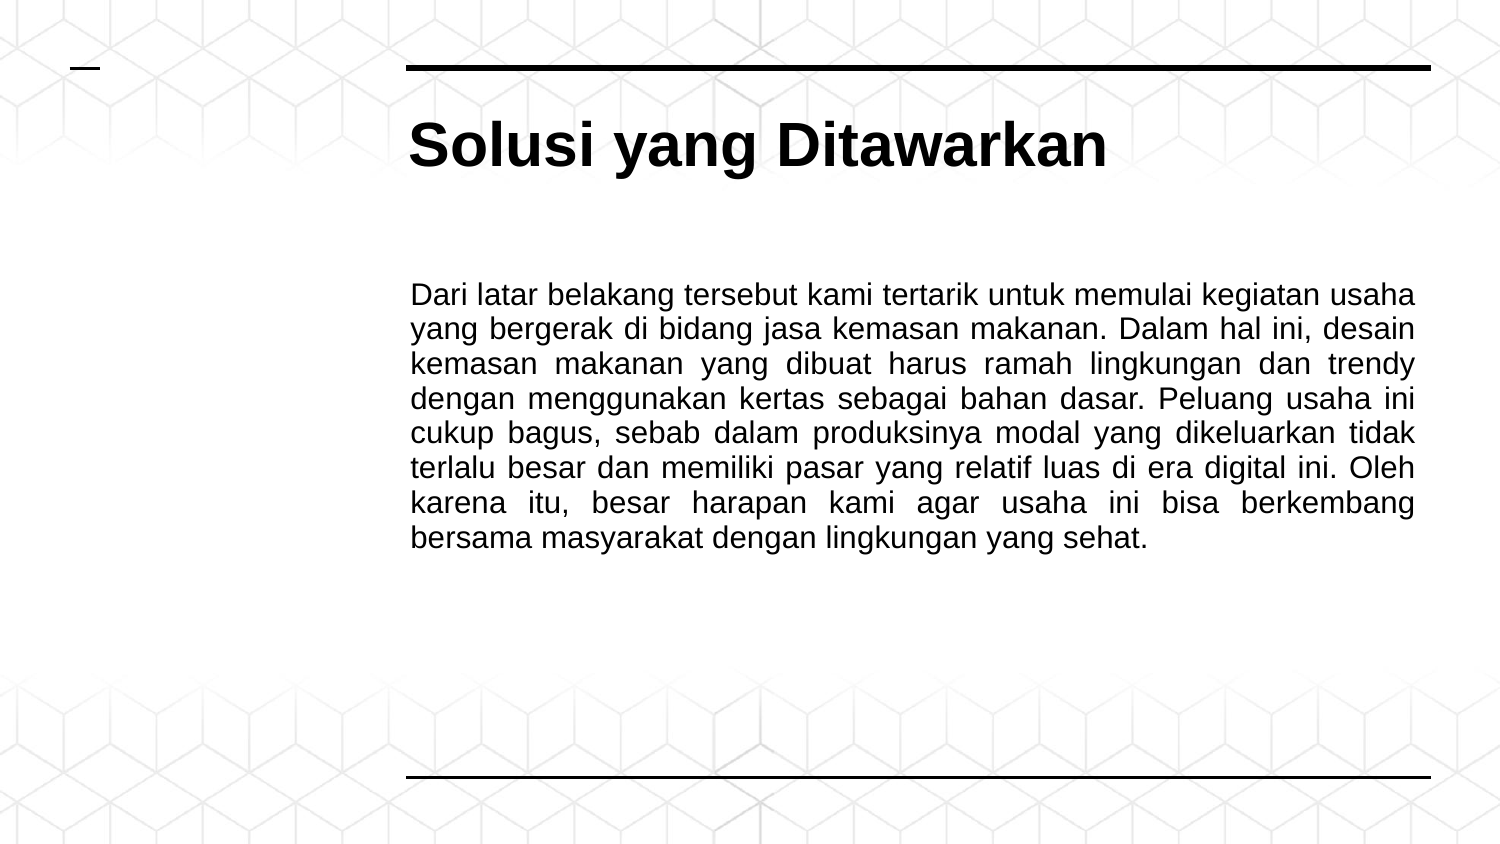

# Solusi yang Ditawarkan
Dari latar belakang tersebut kami tertarik untuk memulai kegiatan usaha yang bergerak di bidang jasa kemasan makanan. Dalam hal ini, desain kemasan makanan yang dibuat harus ramah lingkungan dan trendy dengan menggunakan kertas sebagai bahan dasar. Peluang usaha ini cukup bagus, sebab dalam produksinya modal yang dikeluarkan tidak terlalu besar dan memiliki pasar yang relatif luas di era digital ini. Oleh karena itu, besar harapan kami agar usaha ini bisa berkembang bersama masyarakat dengan lingkungan yang sehat.